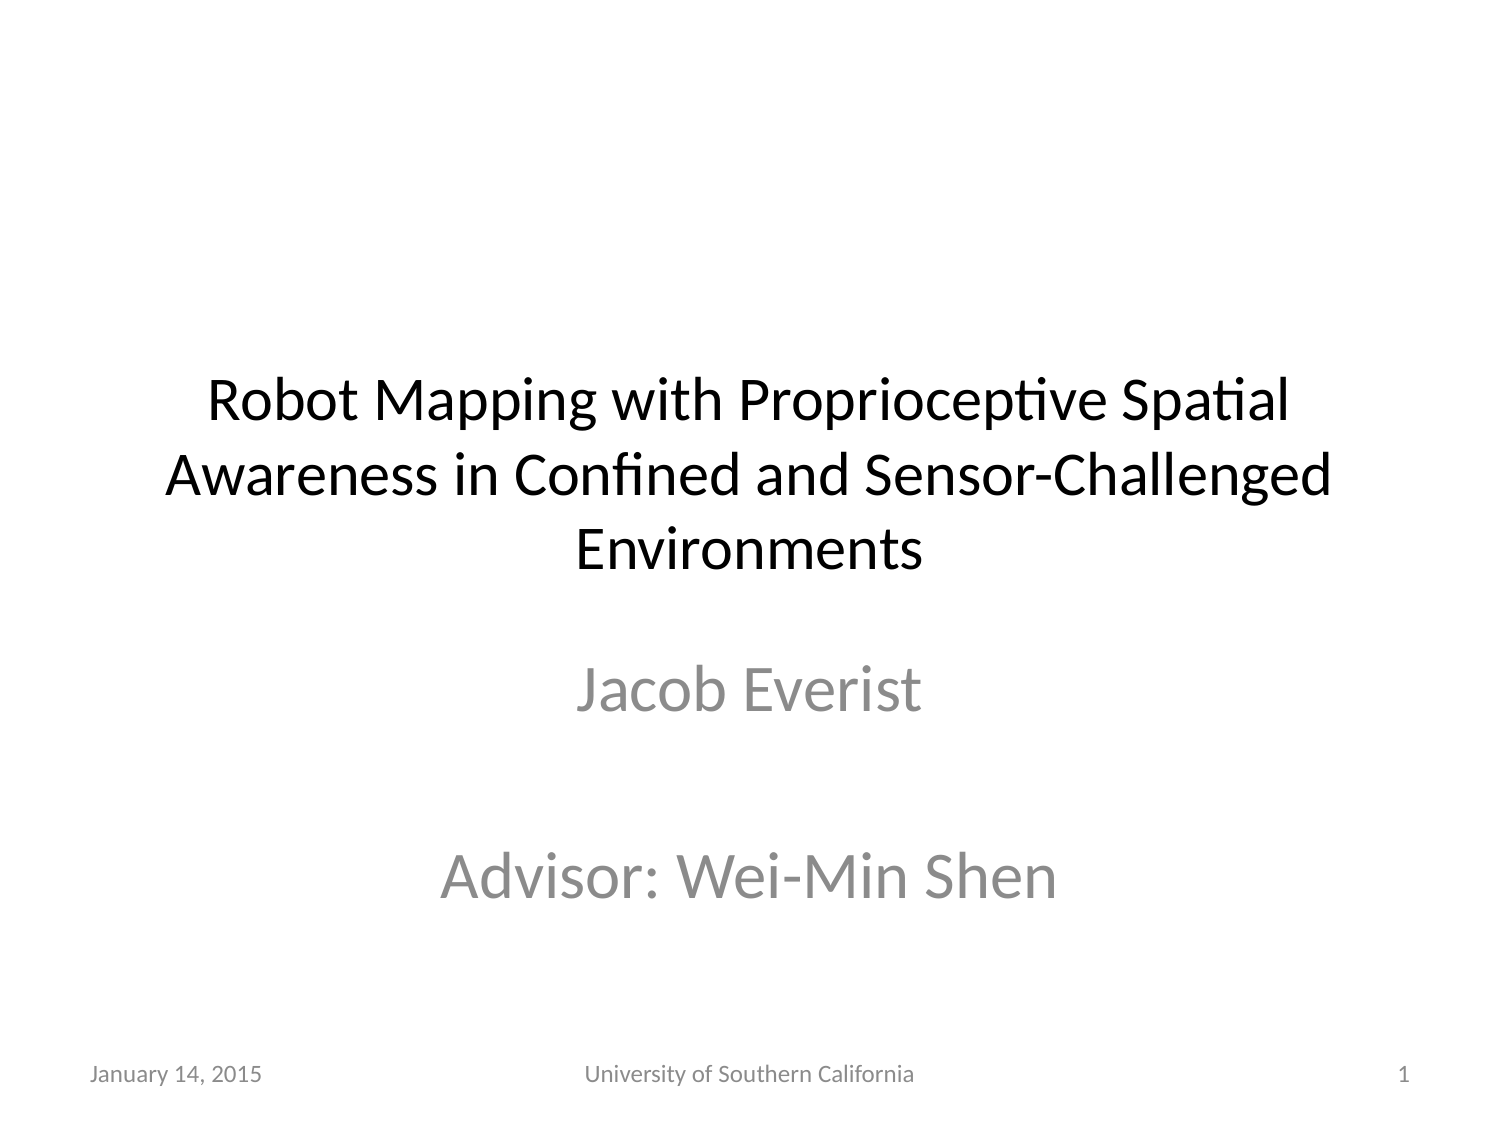

# Robot Mapping with Proprioceptive Spatial Awareness in Confined and Sensor-Challenged Environments
Jacob Everist

Advisor: Wei-Min Shen
January 14, 2015
University of Southern California
1